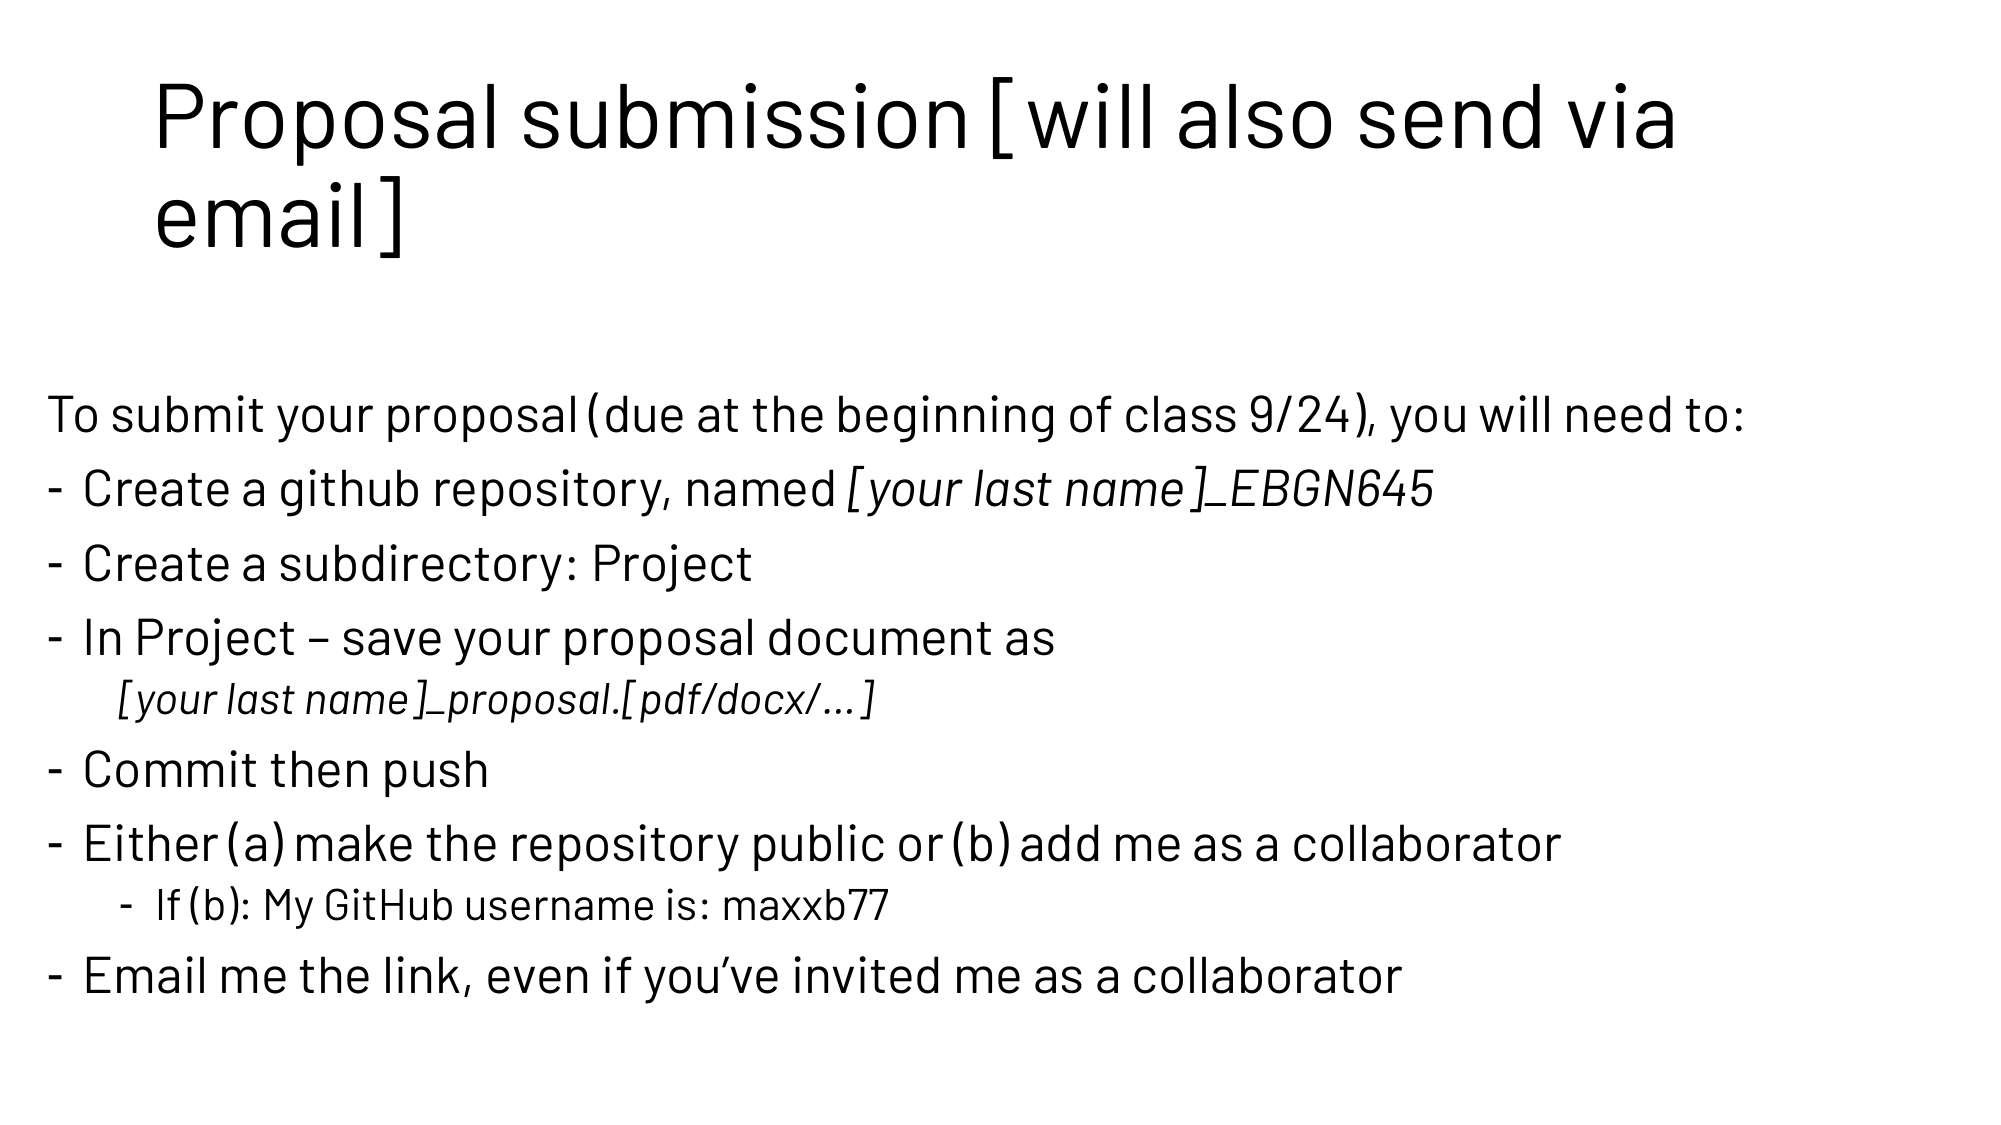

# Proposal submission [will also send via email]

To submit your proposal (due at the beginning of class 9/24), you will need to:
Create a github repository, named [your last name]_EBGN645
Create a subdirectory: Project
In Project – save your proposal document as
[your last name]_proposal.[pdf/docx/…]
Commit then push
Either (a) make the repository public or (b) add me as a collaborator
If (b): My GitHub username is: maxxb77
Email me the link, even if you’ve invited me as a collaborator